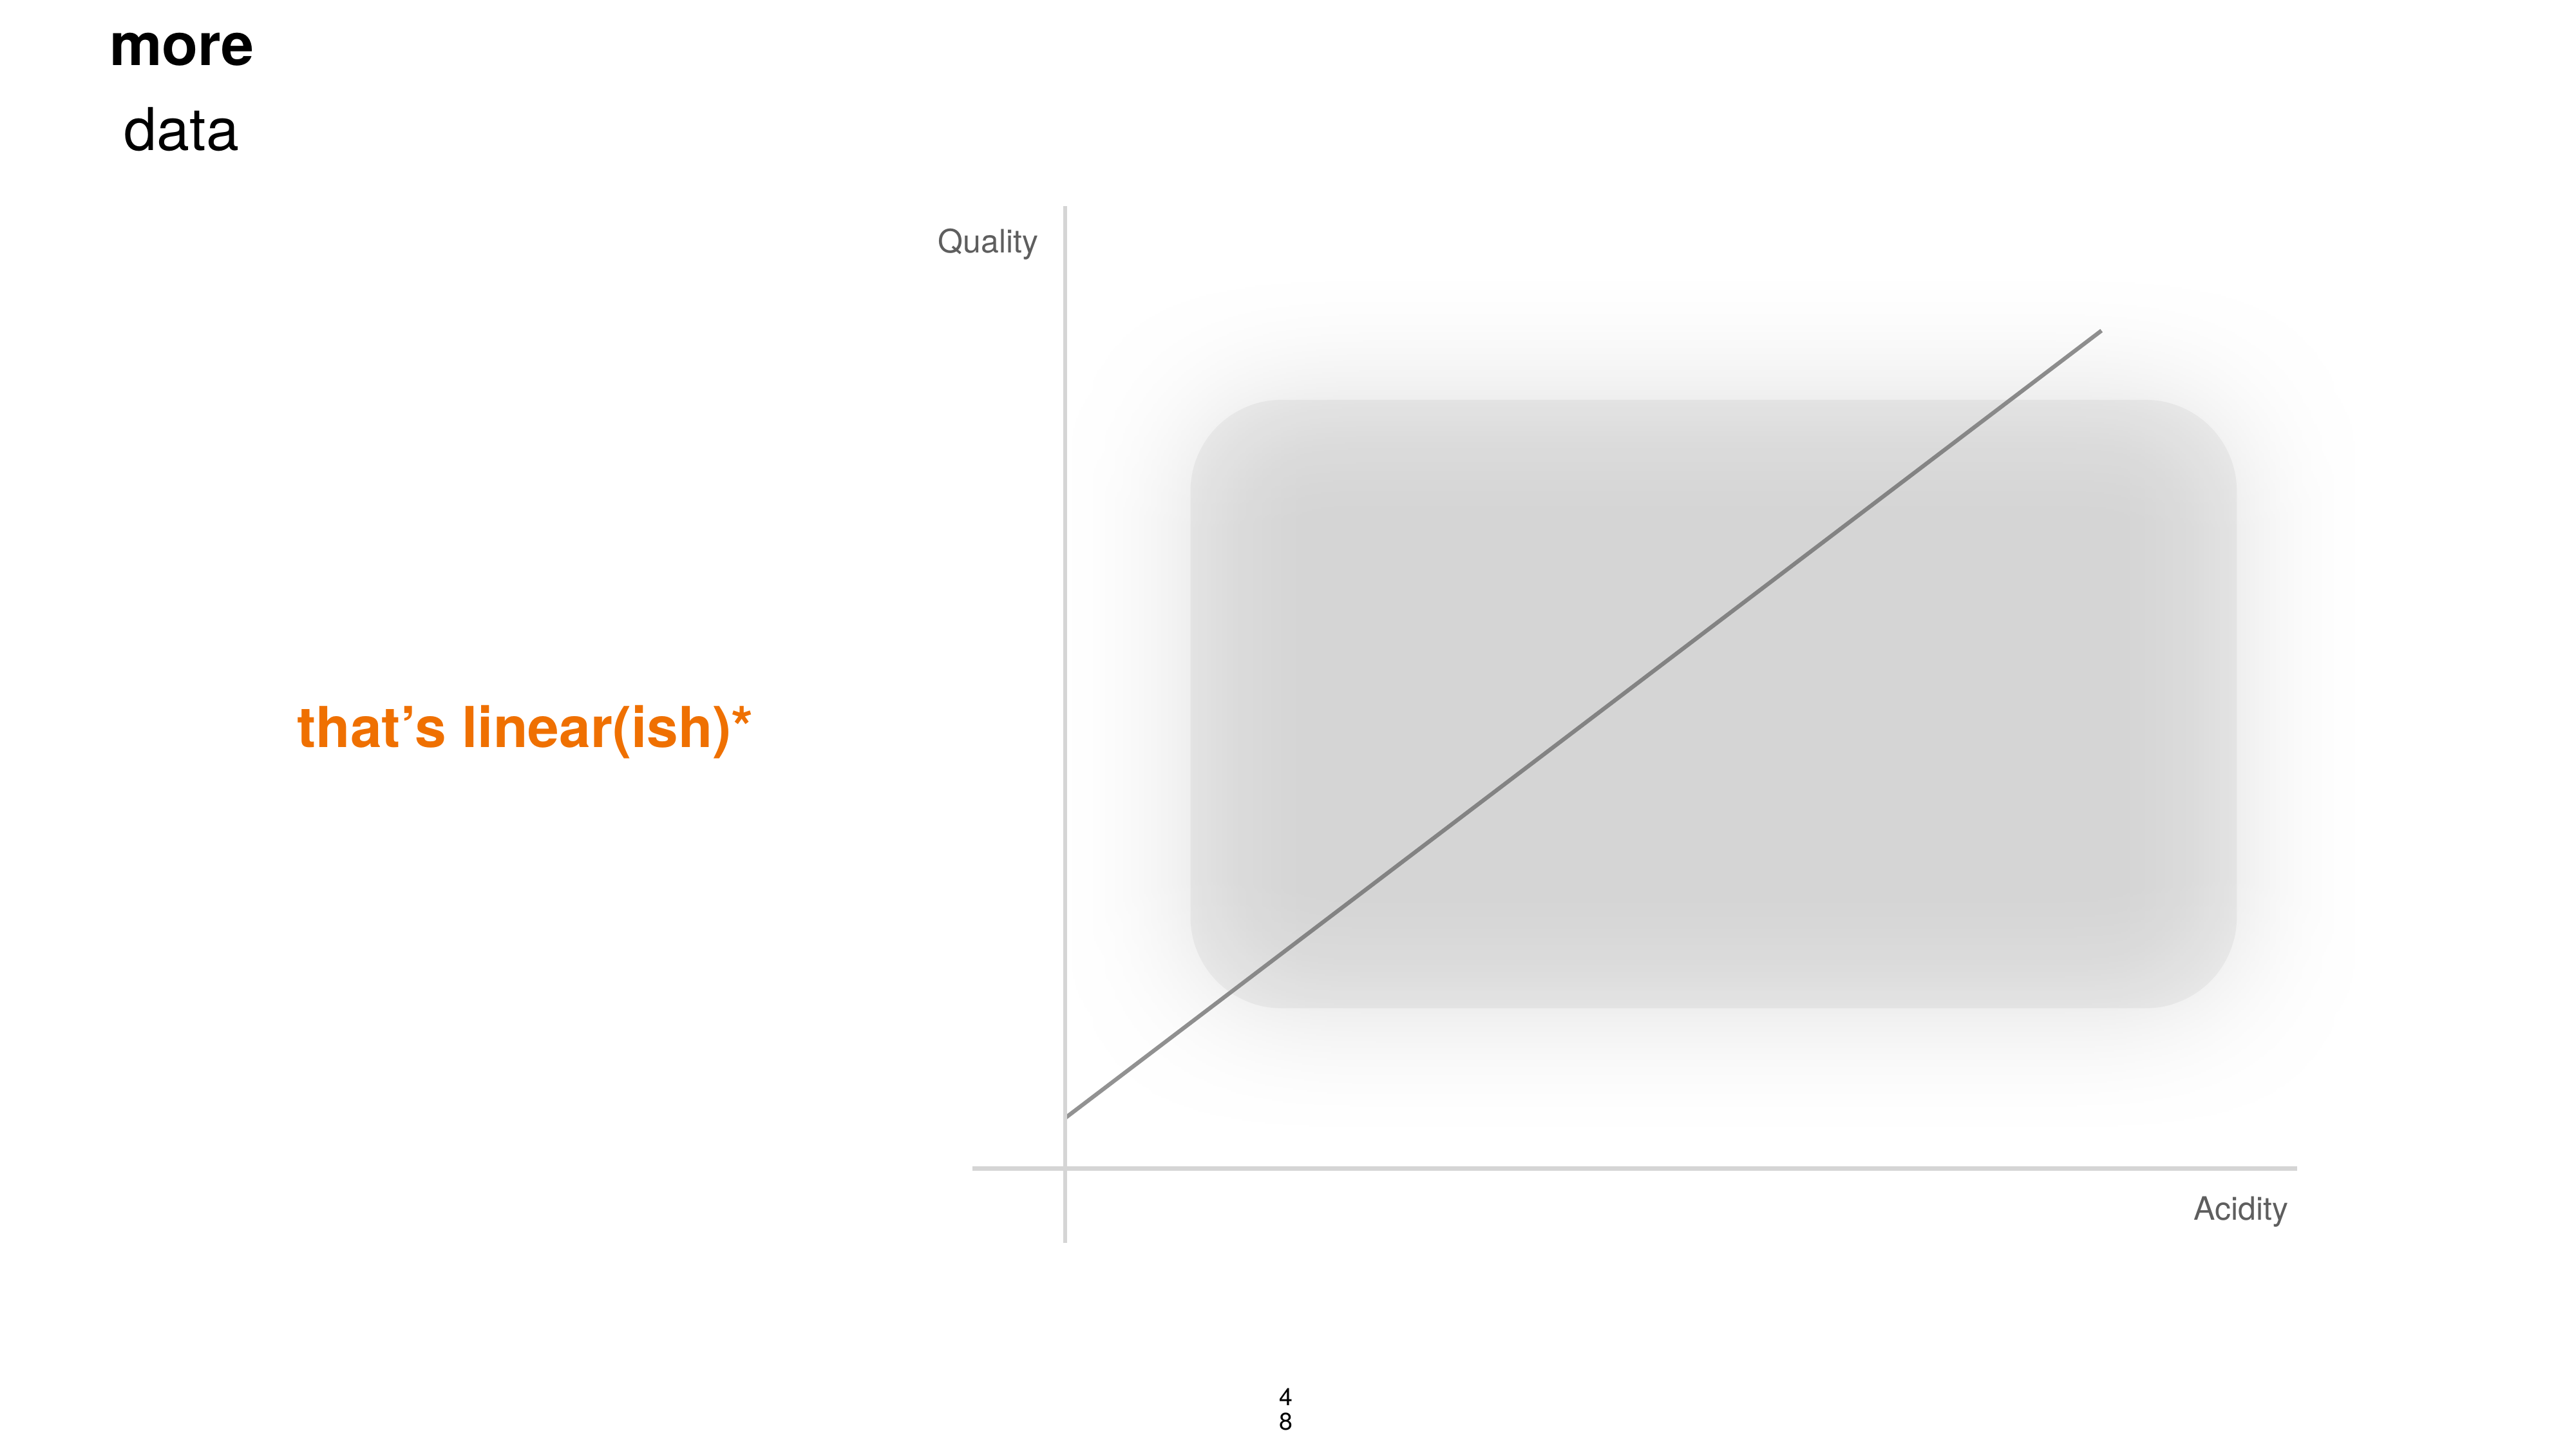

more data
Quality

that’s linear(ish)*
Acidity
48